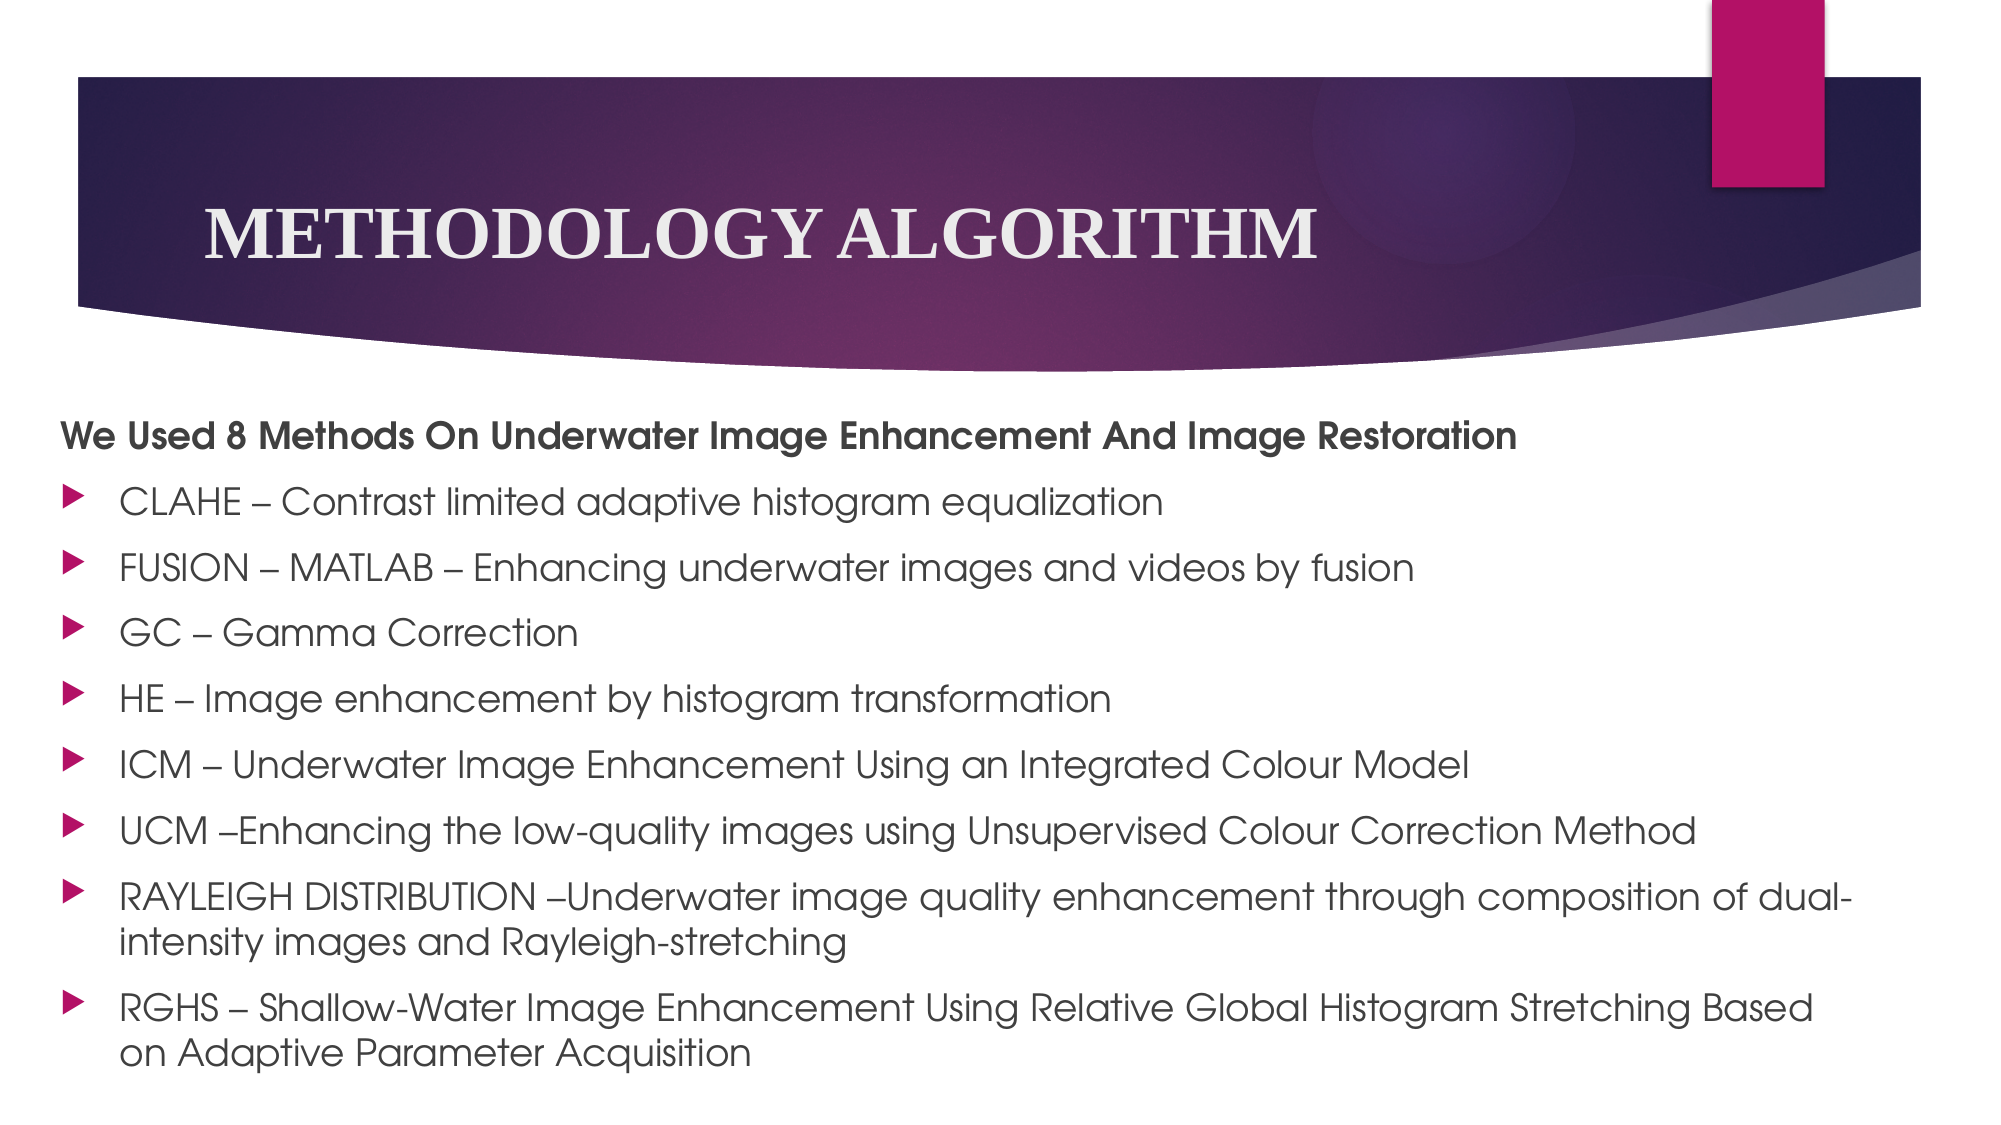

# METHODOLOGY ALGORITHM
We Used 8 Methods On Underwater Image Enhancement And Image Restoration
CLAHE – Contrast limited adaptive histogram equalization
FUSION – MATLAB – Enhancing underwater images and videos by fusion
GC – Gamma Correction
HE – Image enhancement by histogram transformation
ICM – Underwater Image Enhancement Using an Integrated Colour Model
UCM –Enhancing the low-quality images using Unsupervised Colour Correction Method
RAYLEIGH DISTRIBUTION –Underwater image quality enhancement through composition of dual-intensity images and Rayleigh-stretching
RGHS – Shallow-Water Image Enhancement Using Relative Global Histogram Stretching Based on Adaptive Parameter Acquisition